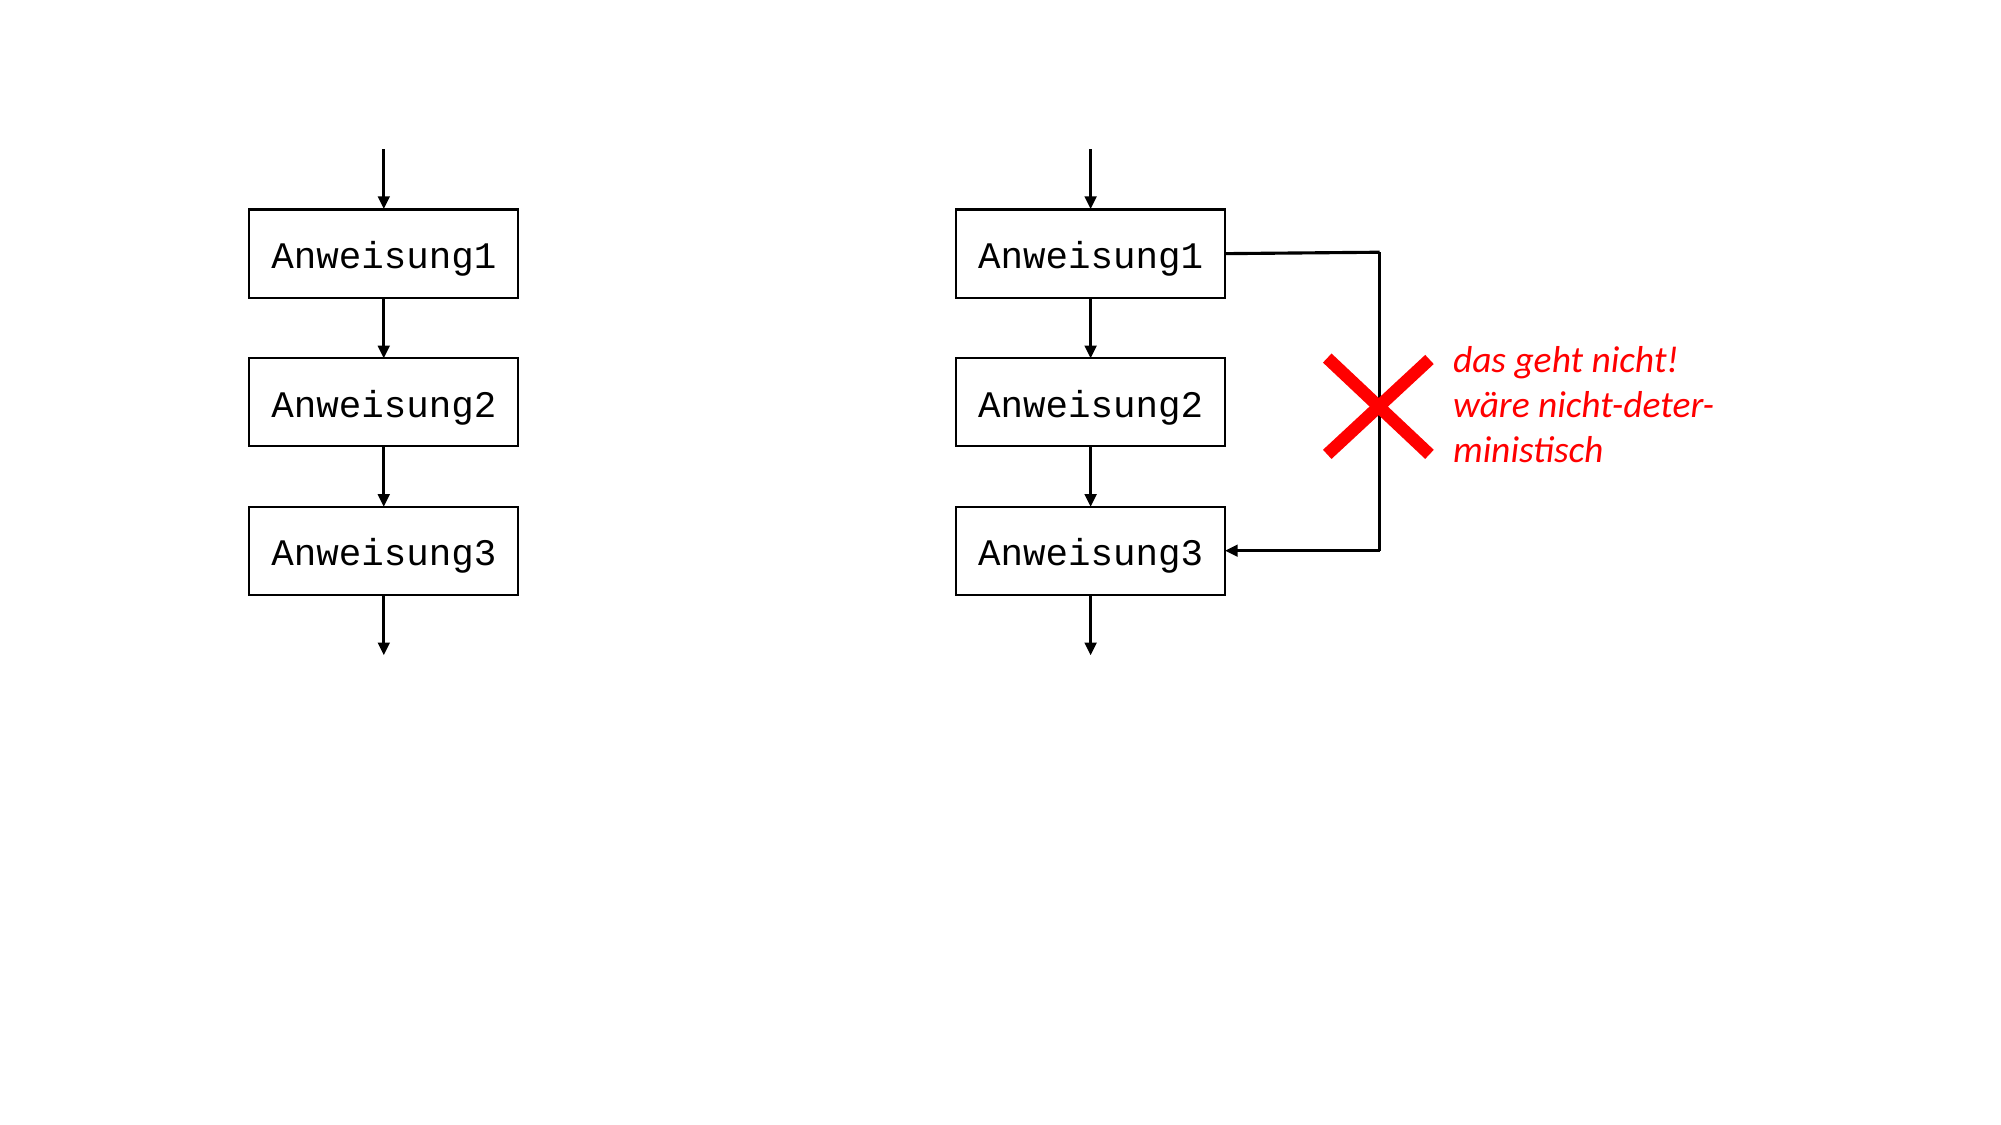

Anweisung1
Anweisung1
das geht nicht!
wäre nicht-deter-
ministisch
Anweisung2
Anweisung2
Anweisung3
Anweisung3